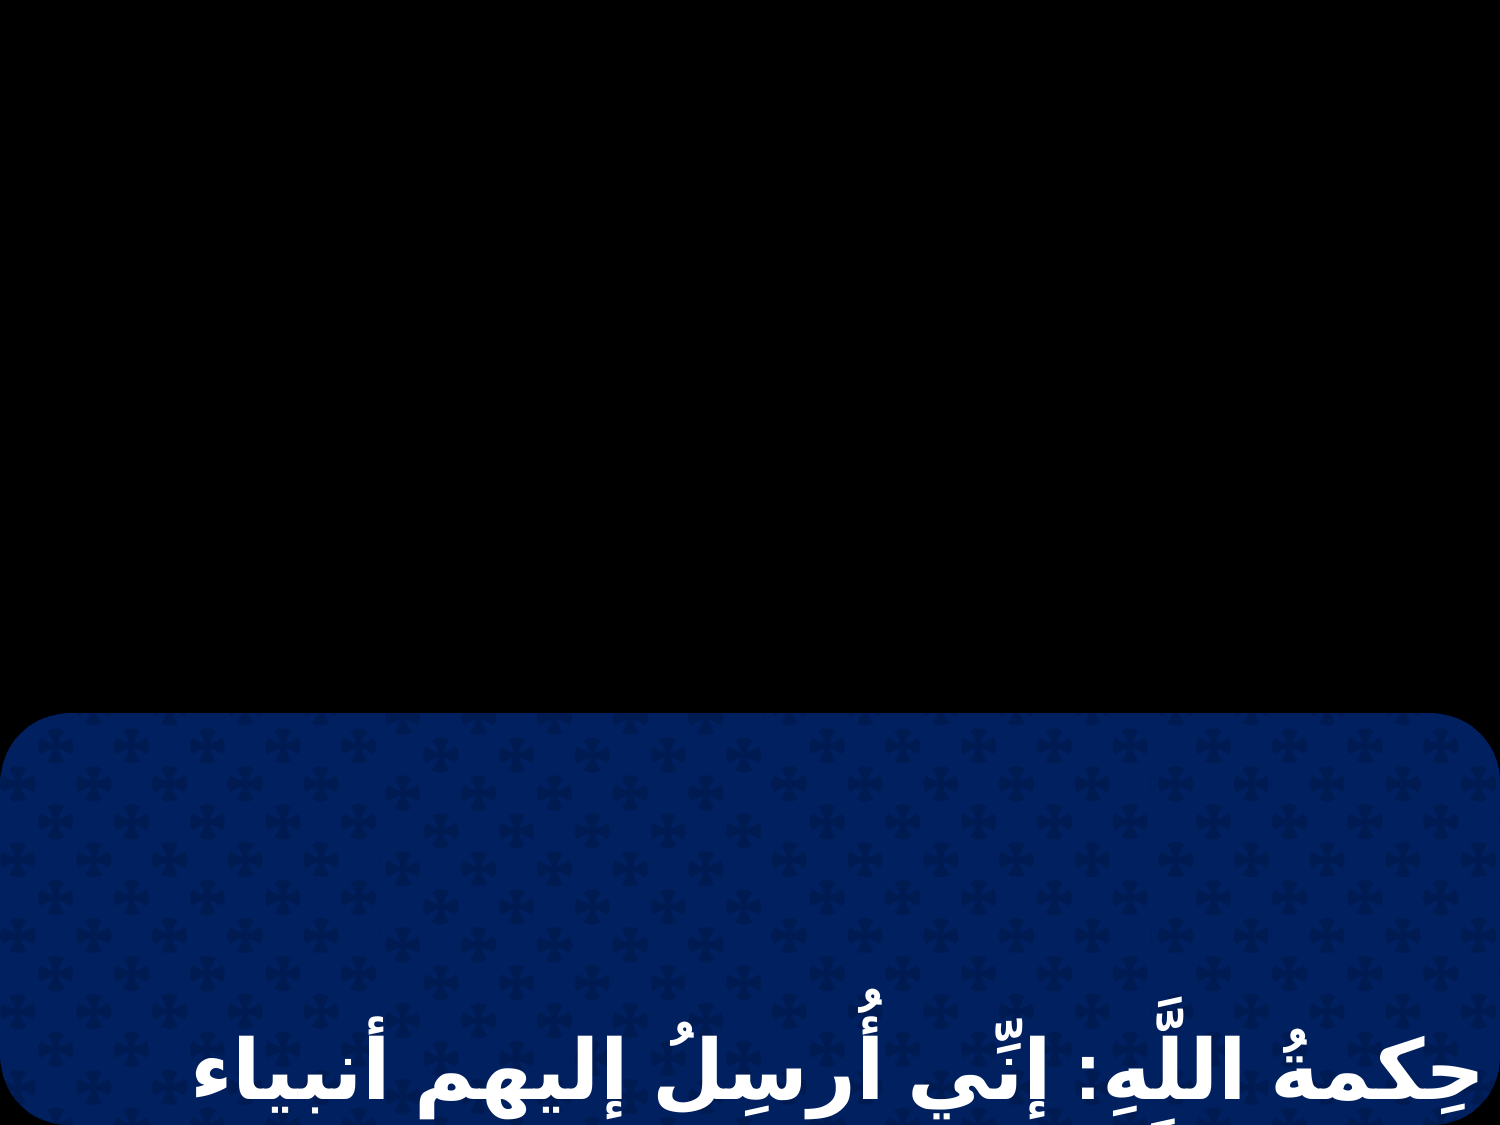

حِكمةُ اللَّهِ: إنِّي أُرسِلُ إليهم أنبياء ورُسُلاً،